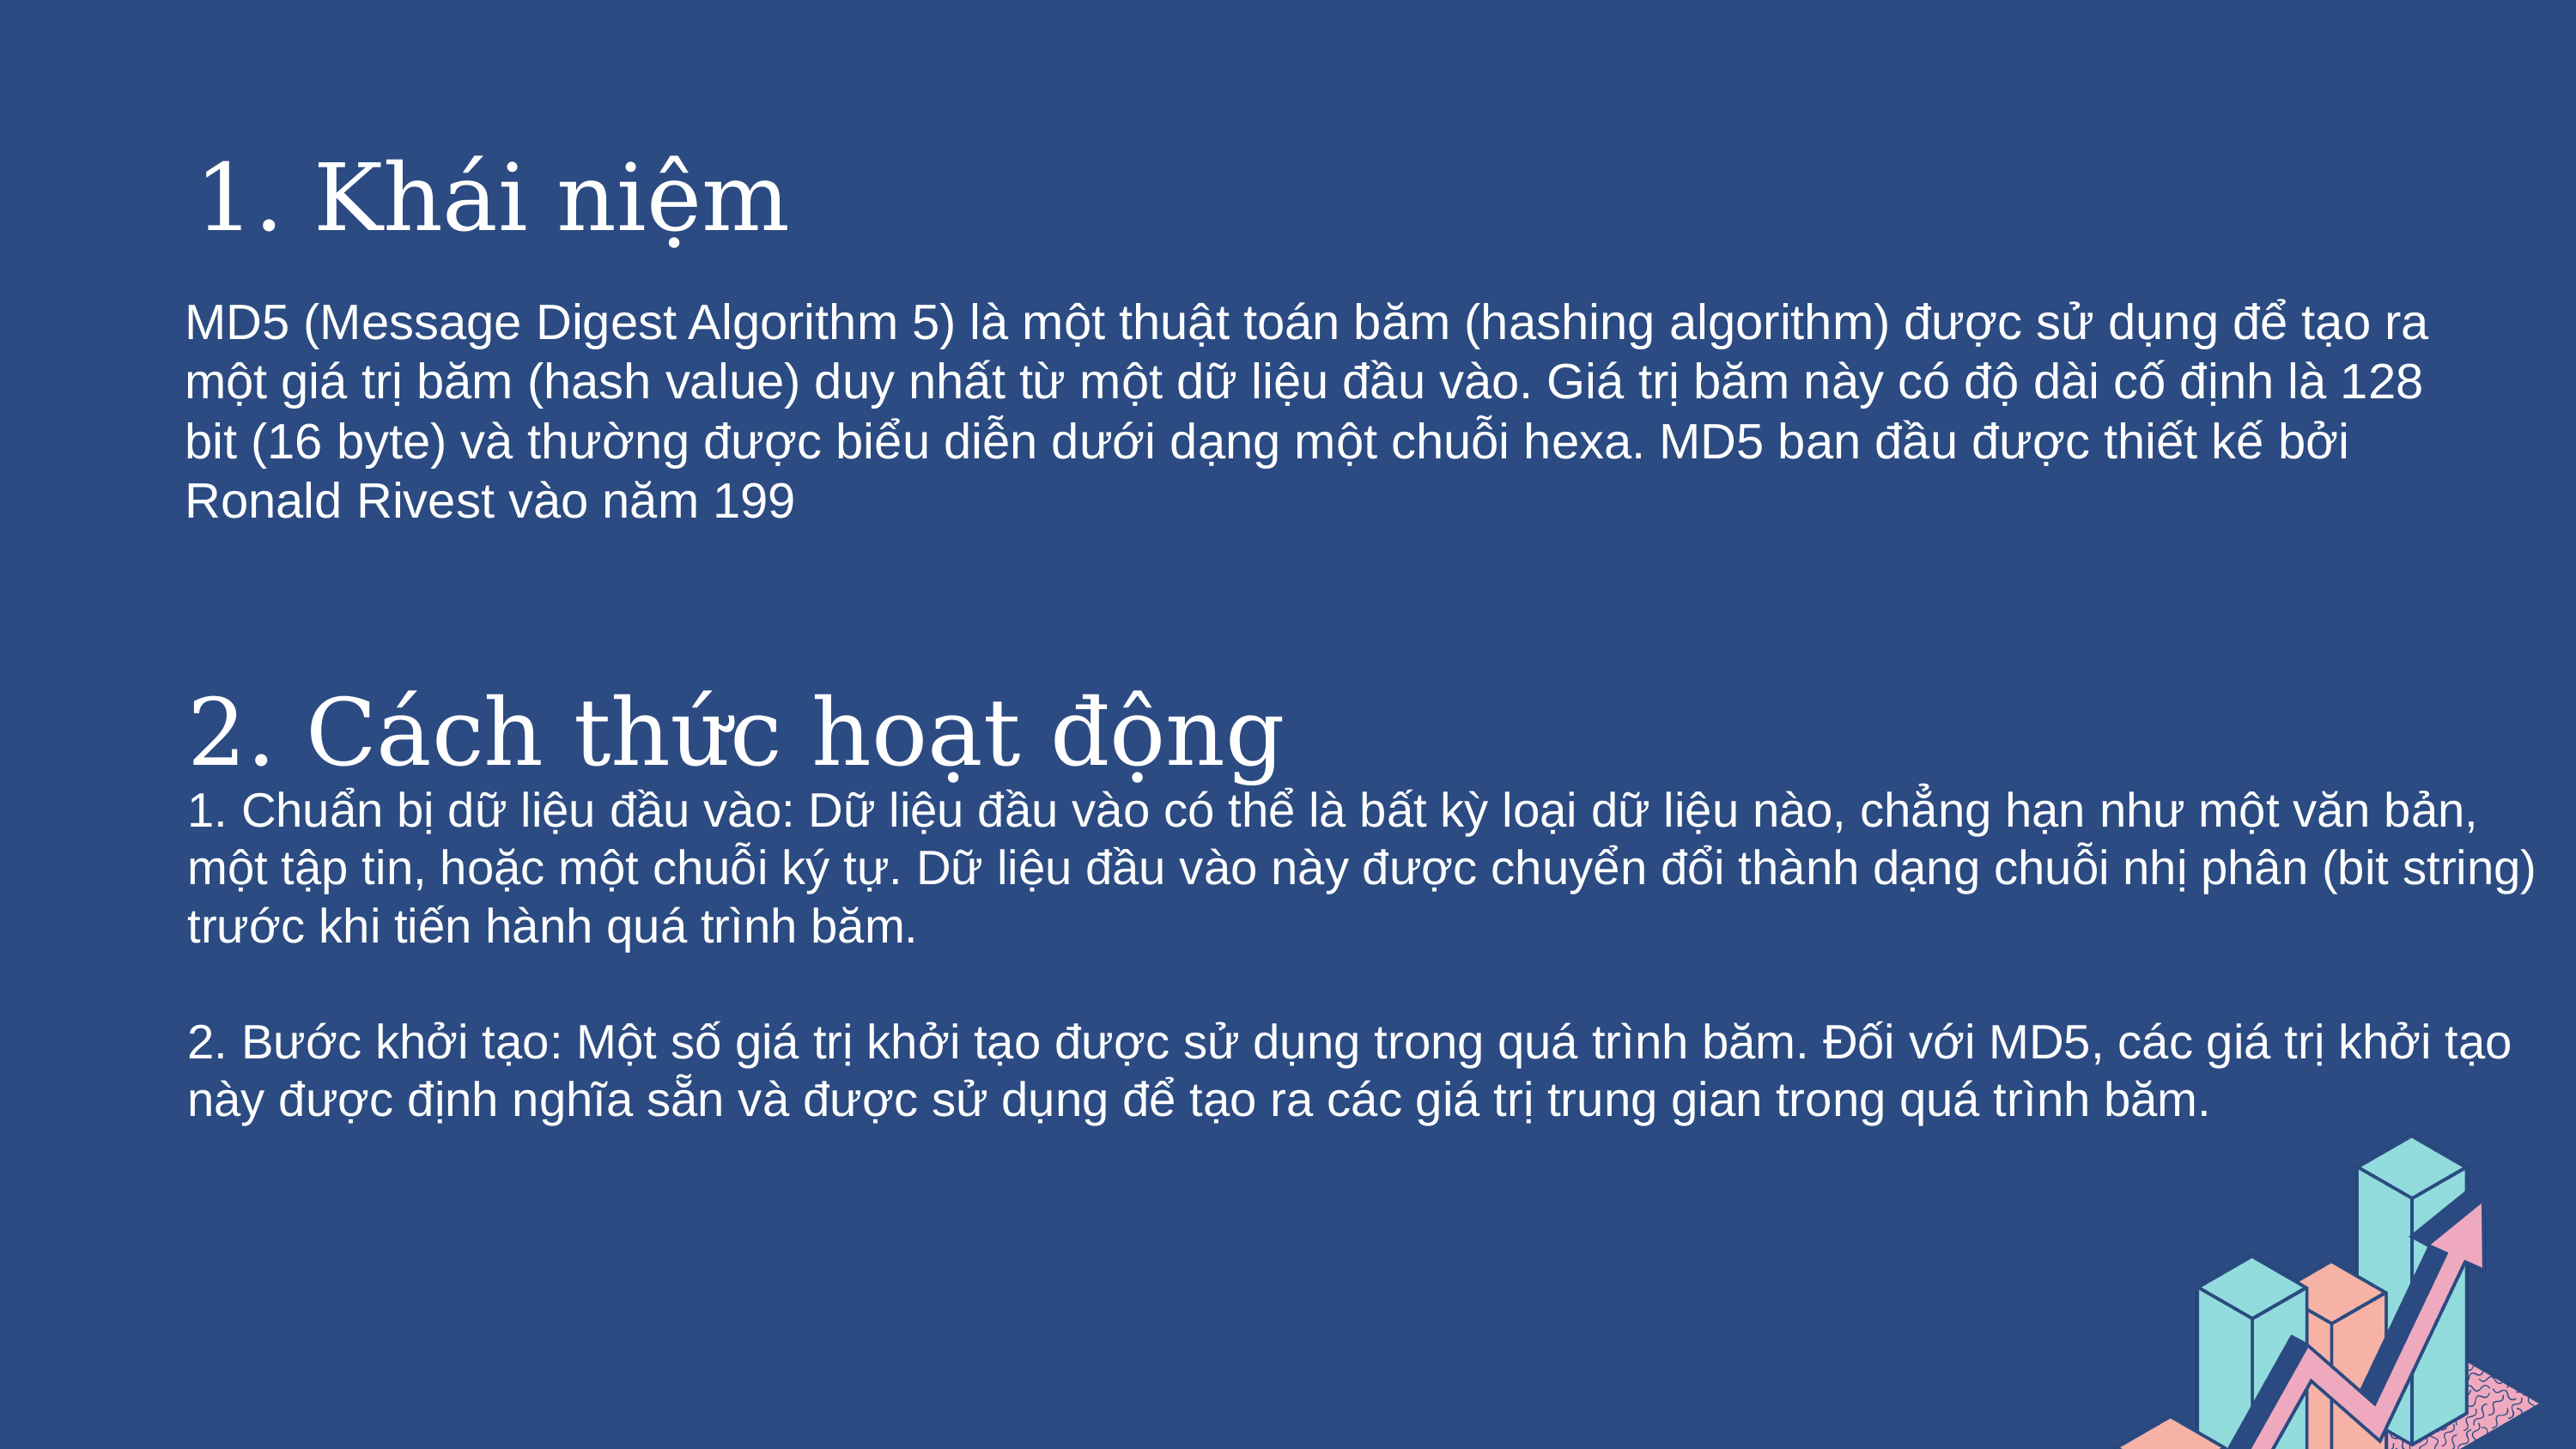

1. Khái niệm
MD5 (Message Digest Algorithm 5) là một thuật toán băm (hashing algorithm) được sử dụng để tạo ra một giá trị băm (hash value) duy nhất từ một dữ liệu đầu vào. Giá trị băm này có độ dài cố định là 128 bit (16 byte) và thường được biểu diễn dưới dạng một chuỗi hexa. MD5 ban đầu được thiết kế bởi Ronald Rivest vào năm 199
2. Cách thức hoạt động
1. Chuẩn bị dữ liệu đầu vào: Dữ liệu đầu vào có thể là bất kỳ loại dữ liệu nào, chẳng hạn như một văn bản, một tập tin, hoặc một chuỗi ký tự. Dữ liệu đầu vào này được chuyển đổi thành dạng chuỗi nhị phân (bit string) trước khi tiến hành quá trình băm.

2. Bước khởi tạo: Một số giá trị khởi tạo được sử dụng trong quá trình băm. Đối với MD5, các giá trị khởi tạo này được định nghĩa sẵn và được sử dụng để tạo ra các giá trị trung gian trong quá trình băm.